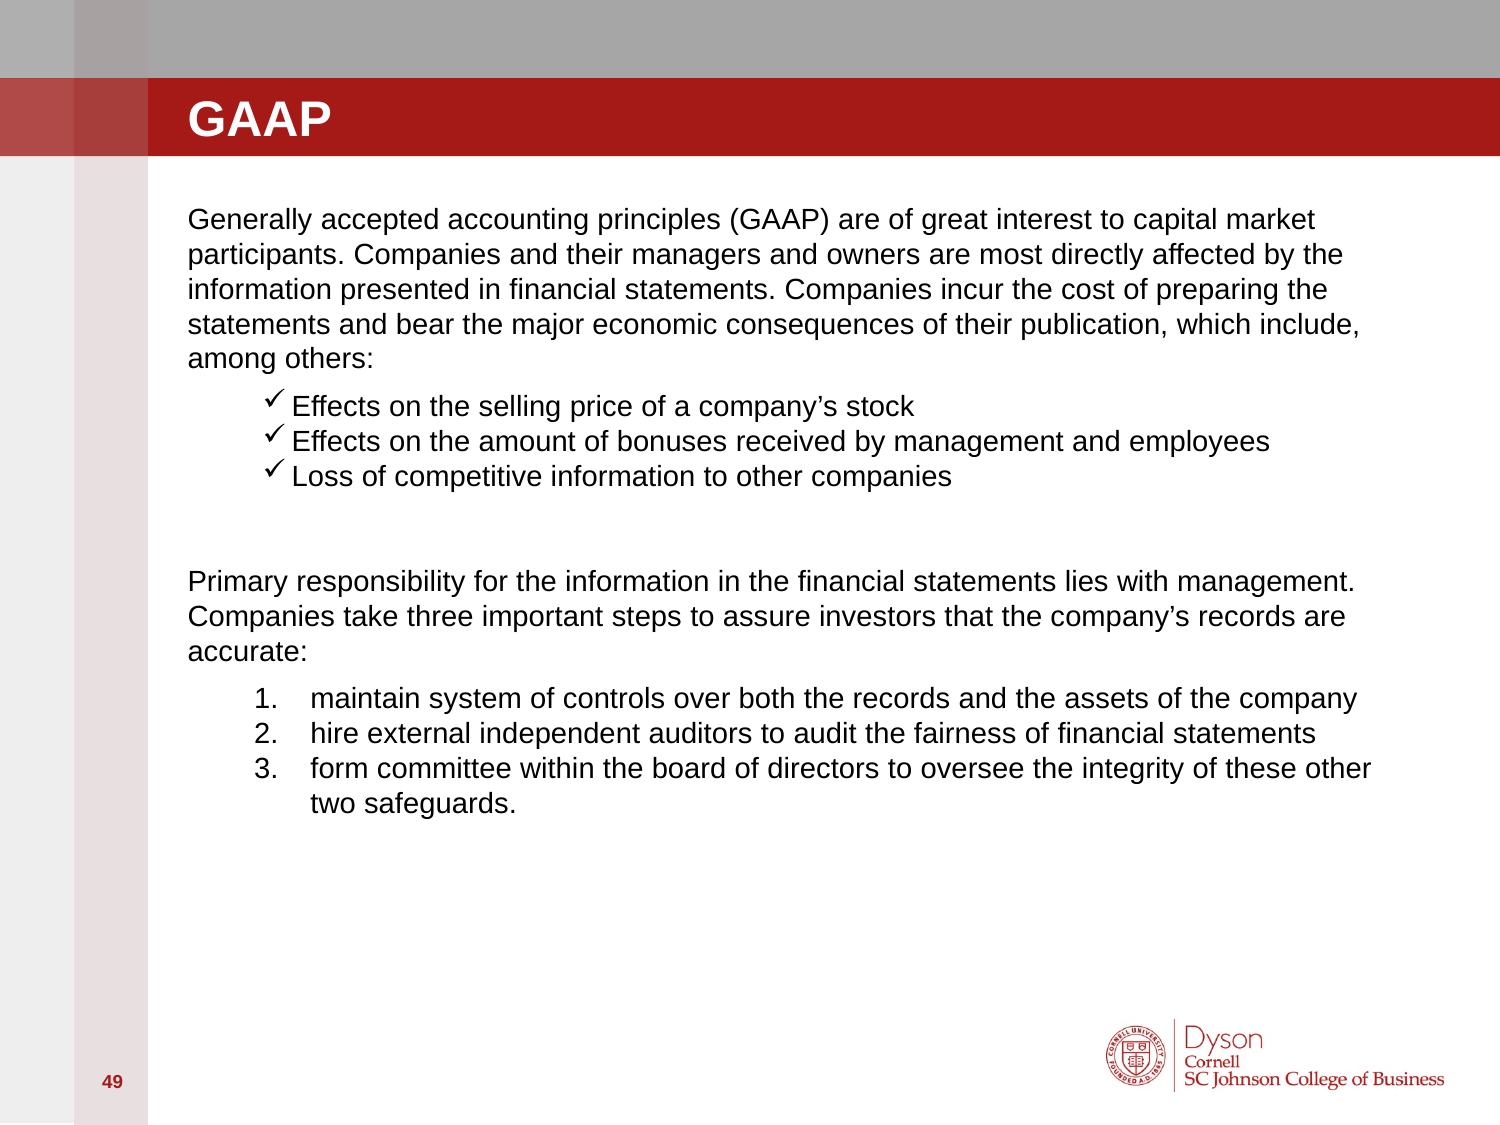

# GAAP
Generally accepted accounting principles (GAAP) are of great interest to capital market participants. Companies and their managers and owners are most directly affected by the information presented in financial statements. Companies incur the cost of preparing the statements and bear the major economic consequences of their publication, which include, among others:
Effects on the selling price of a company’s stock
Effects on the amount of bonuses received by management and employees
Loss of competitive information to other companies

Primary responsibility for the information in the financial statements lies with management. Companies take three important steps to assure investors that the company’s records are accurate:
maintain system of controls over both the records and the assets of the company
hire external independent auditors to audit the fairness of financial statements
form committee within the board of directors to oversee the integrity of these other two safeguards.

49